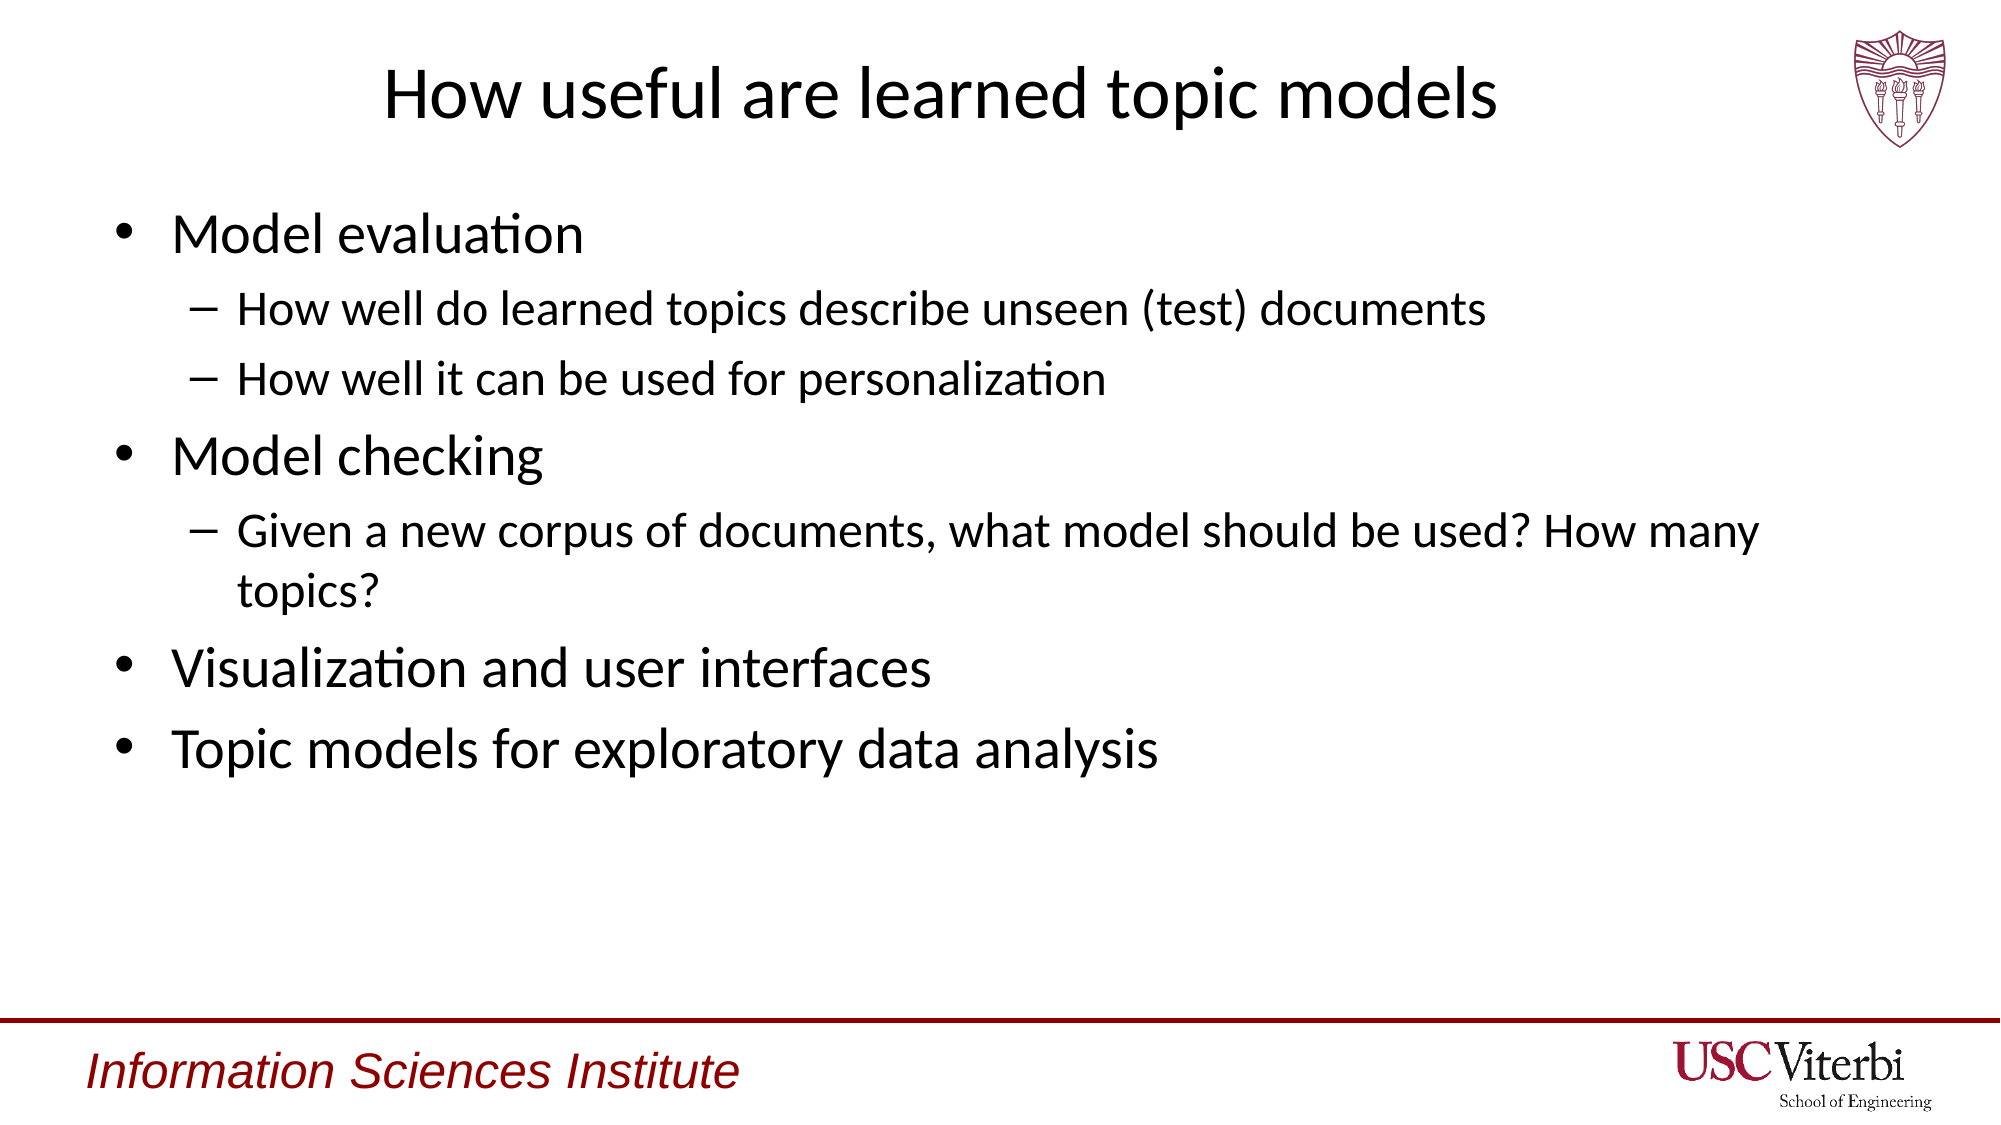

# How useful are learned topic models
Model evaluation
How well do learned topics describe unseen (test) documents
How well it can be used for personalization
Model checking
Given a new corpus of documents, what model should be used? How many topics?
Visualization and user interfaces
Topic models for exploratory data analysis